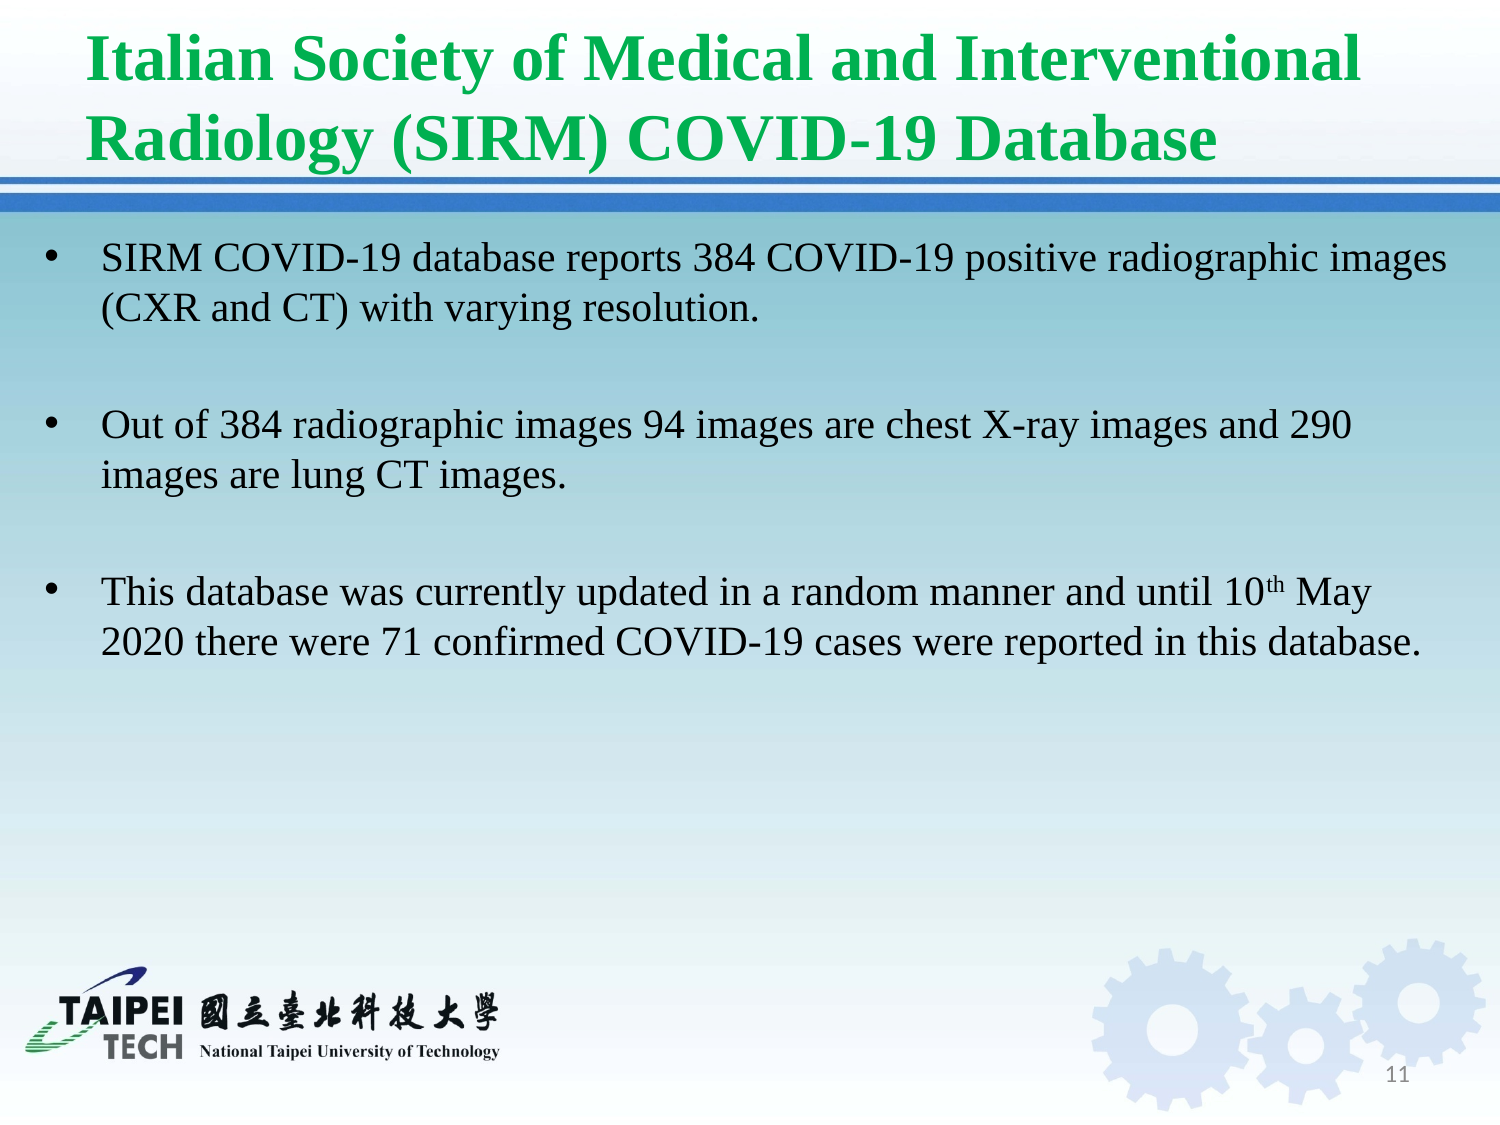

# Italian Society of Medical and Interventional Radiology (SIRM) COVID-19 Database
SIRM COVID-19 database reports 384 COVID-19 positive radiographic images (CXR and CT) with varying resolution.

Out of 384 radiographic images 94 images are chest X-ray images and 290 images are lung CT images.

This database was currently updated in a random manner and until 10th May 2020 there were 71 confirmed COVID-19 cases were reported in this database.
11